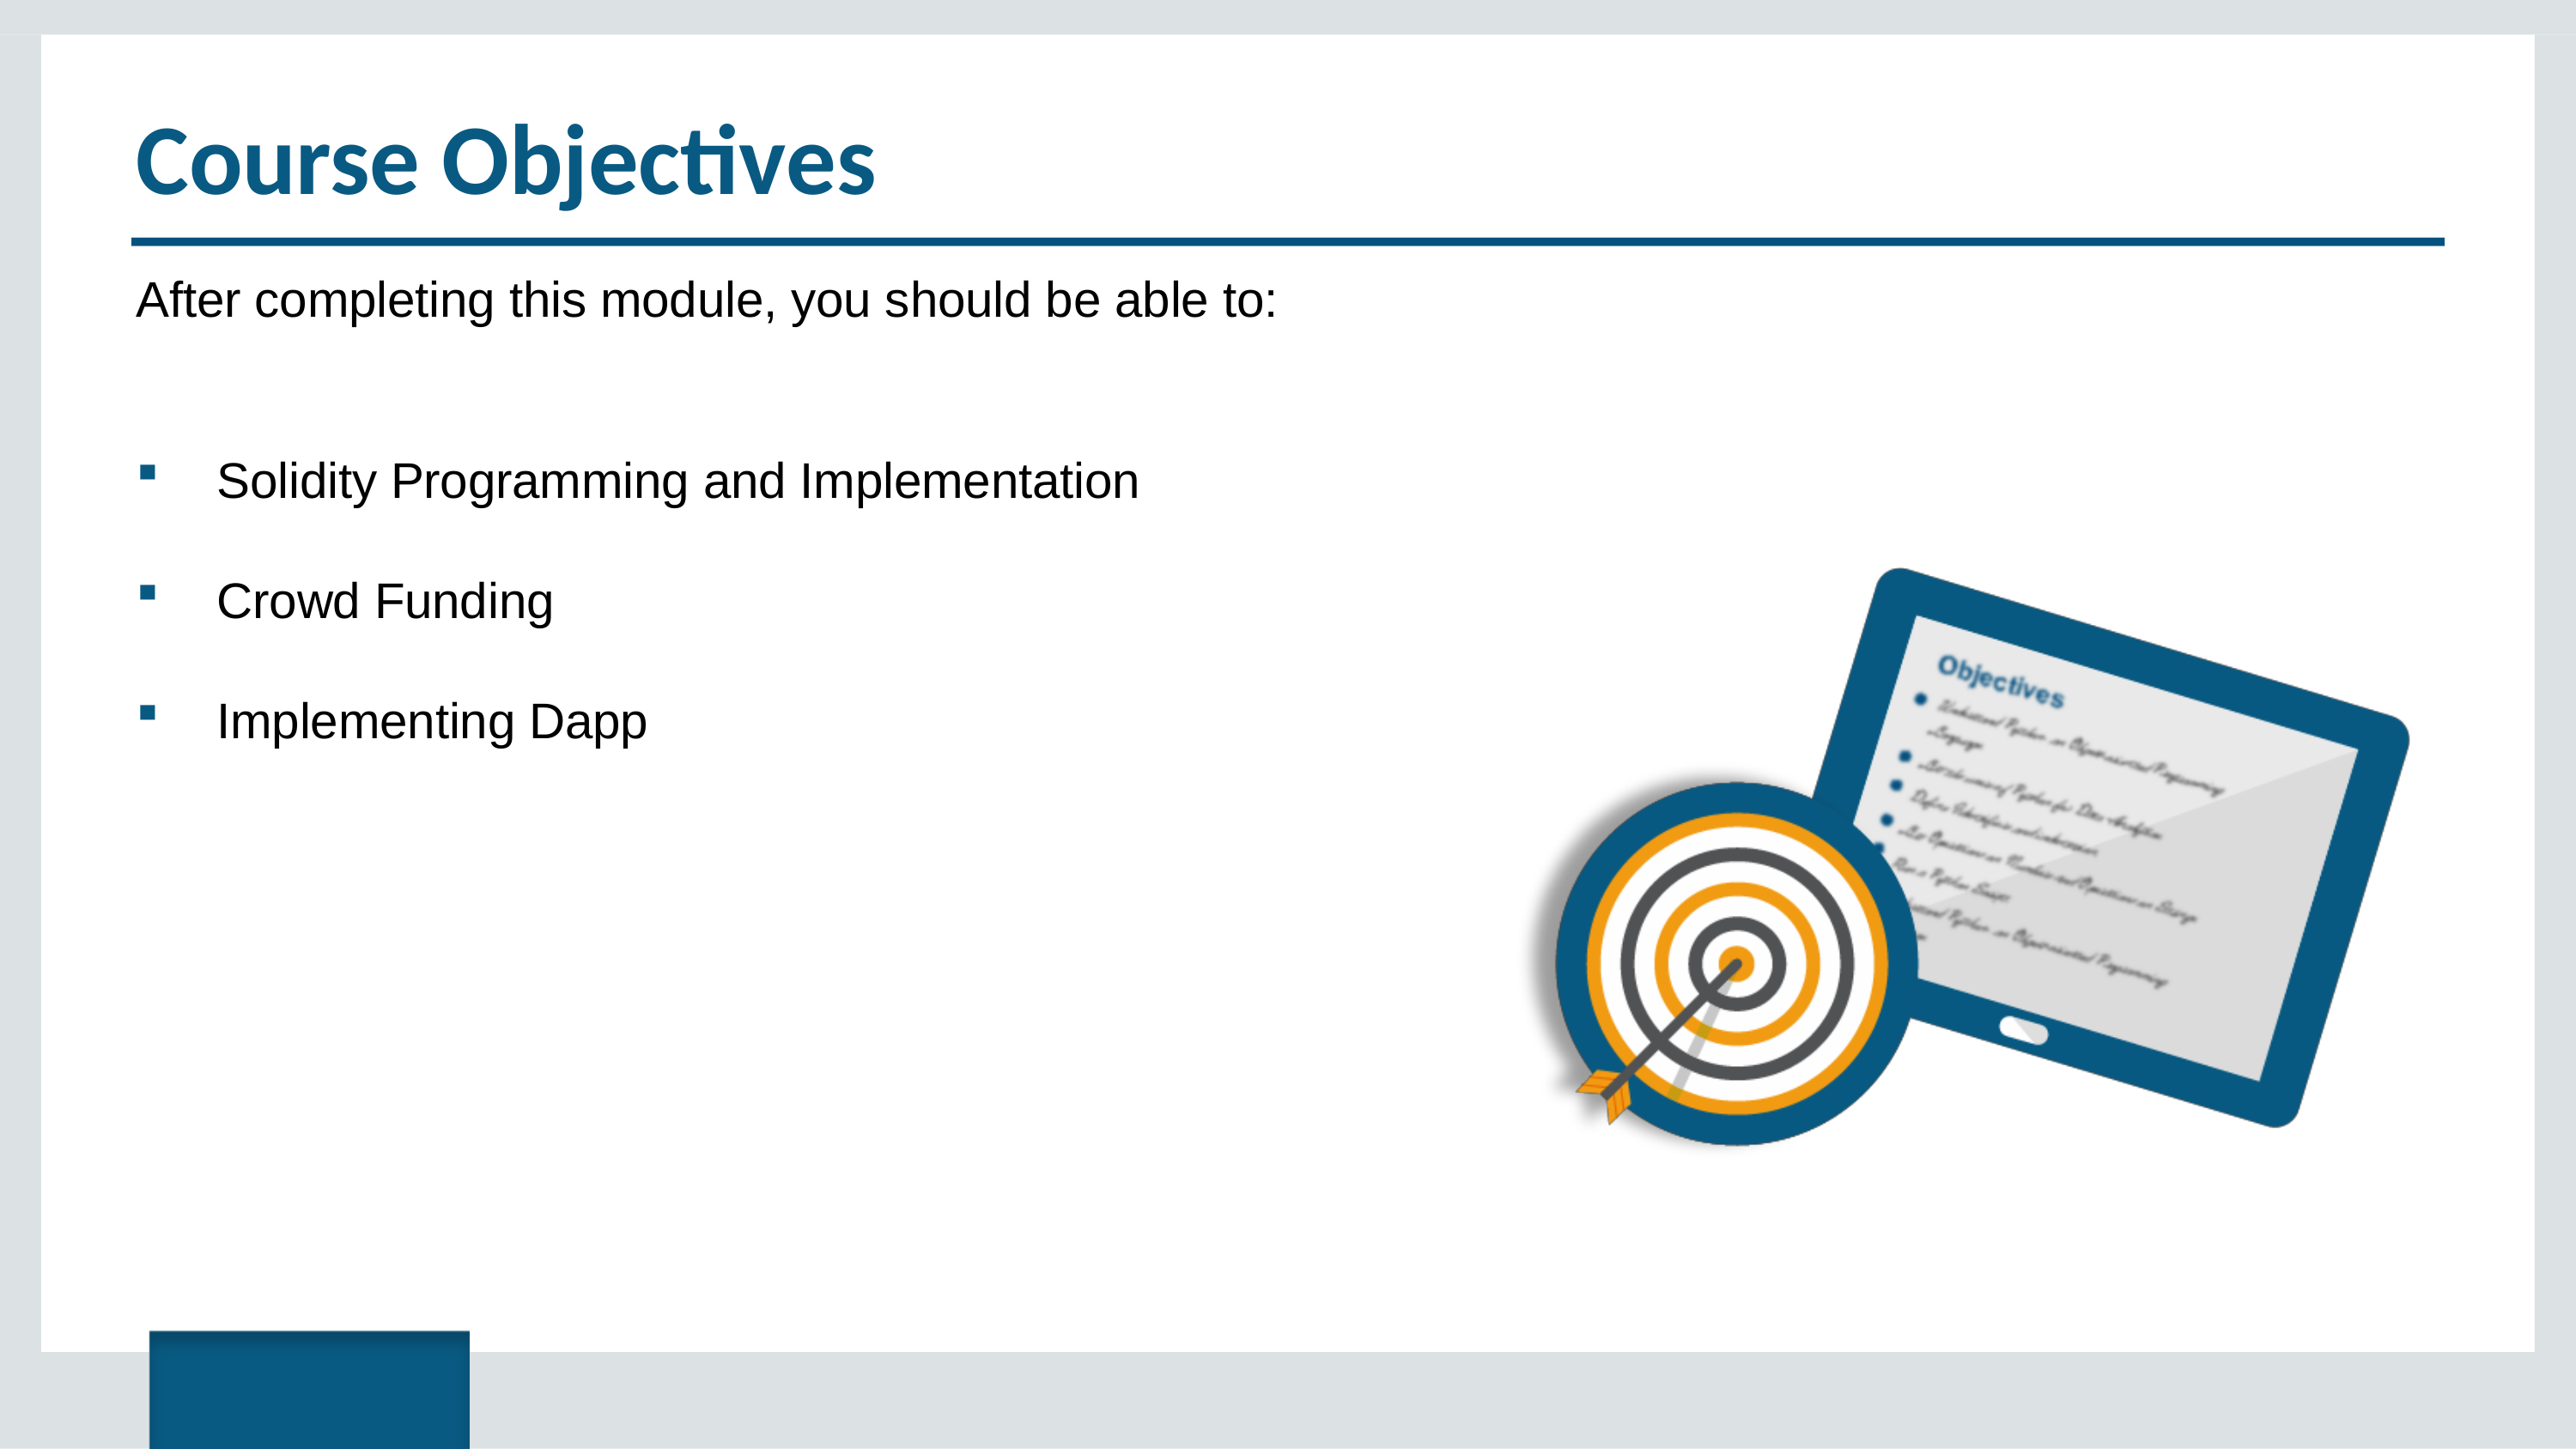

# Course Objectives

After completing this module, you should be able to:

Solidity Programming and Implementation
Crowd Funding
Implementing Dapp